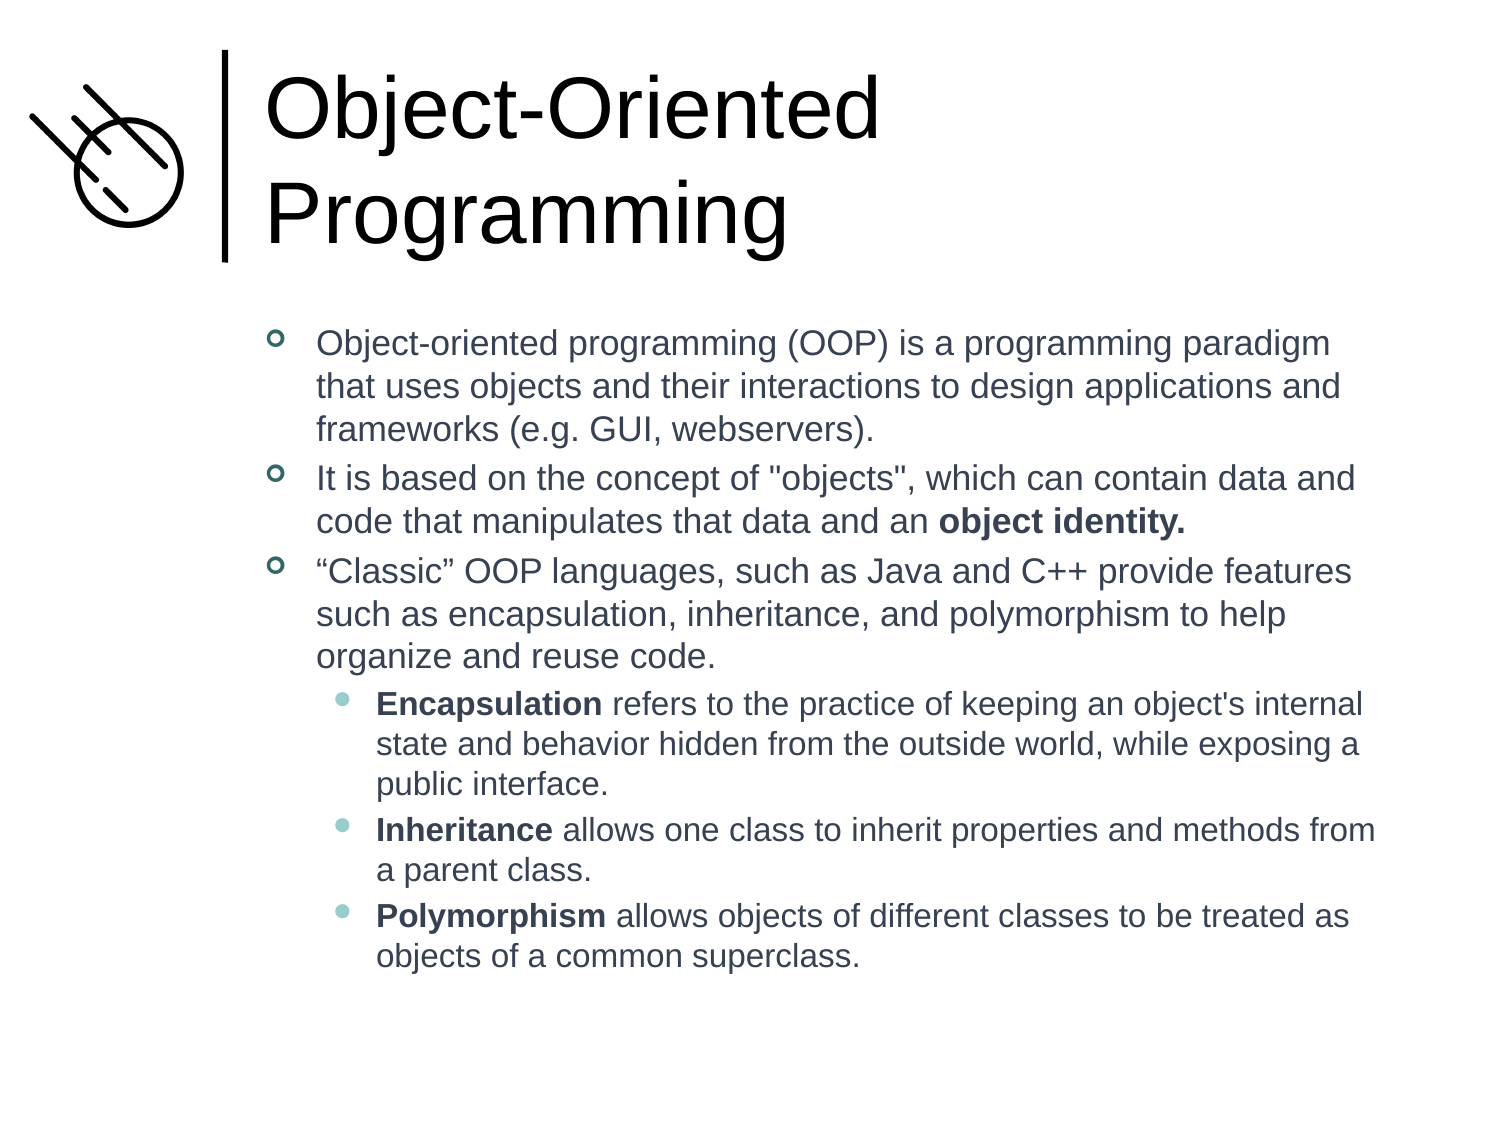

# Object-Oriented Programming
Object-oriented programming (OOP) is a programming paradigm that uses objects and their interactions to design applications and frameworks (e.g. GUI, webservers).
It is based on the concept of "objects", which can contain data and code that manipulates that data and an object identity.
“Classic” OOP languages, such as Java and C++ provide features such as encapsulation, inheritance, and polymorphism to help organize and reuse code.
Encapsulation refers to the practice of keeping an object's internal state and behavior hidden from the outside world, while exposing a public interface.
Inheritance allows one class to inherit properties and methods from a parent class.
Polymorphism allows objects of different classes to be treated as objects of a common superclass.